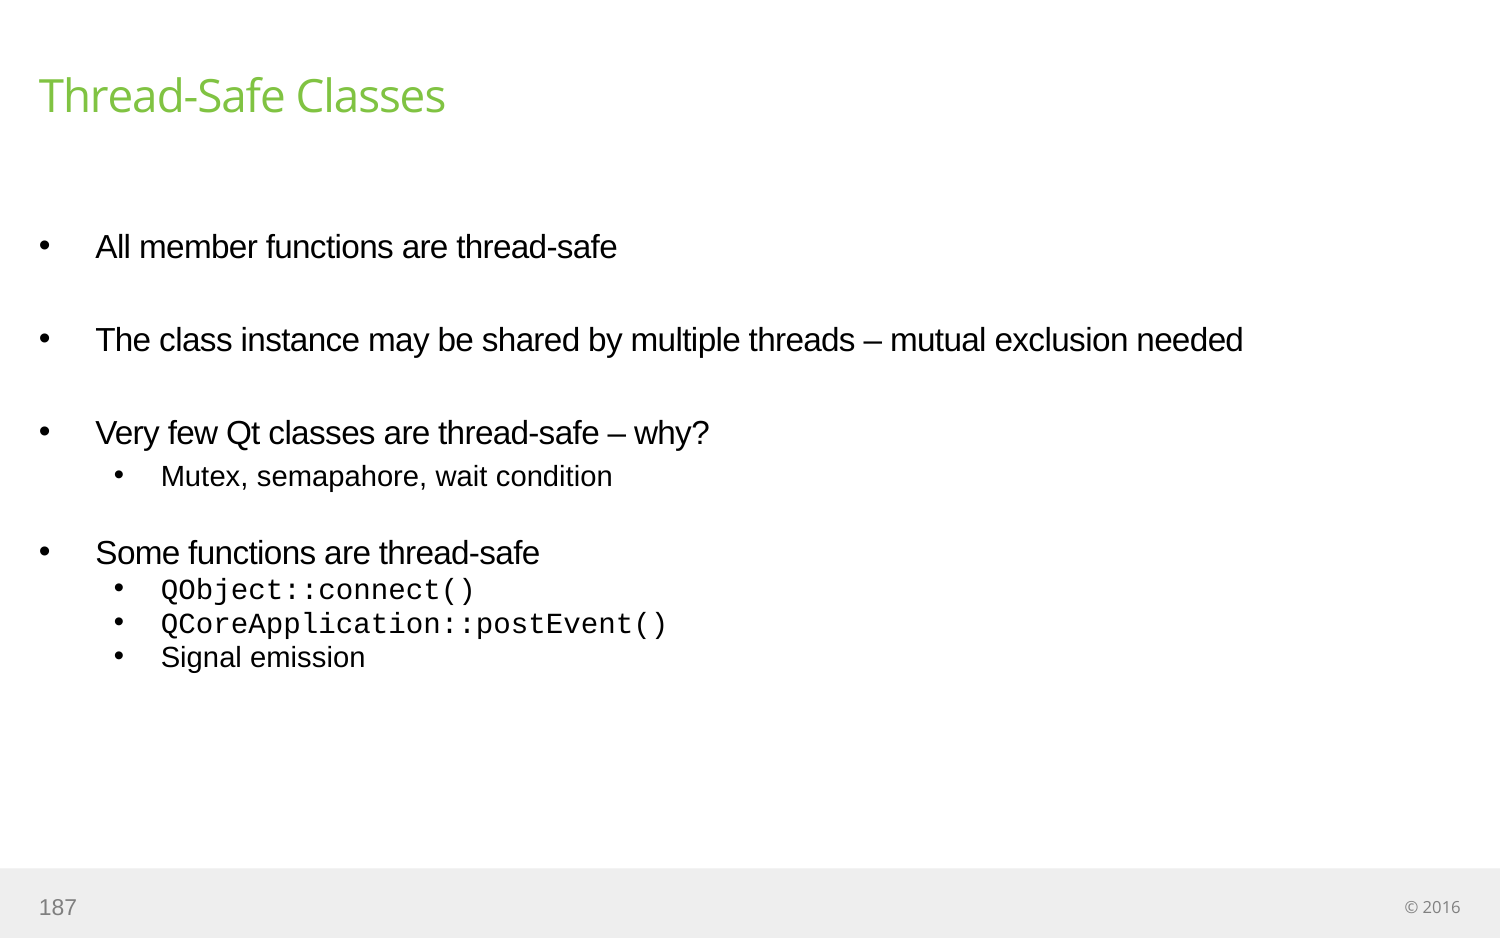

# Thread-Safe Classes
All member functions are thread-safe

The class instance may be shared by multiple threads – mutual exclusion needed

Very few Qt classes are thread-safe – why?
Mutex, semapahore, wait condition

Some functions are thread-safe
QObject::connect()
QCoreApplication::postEvent()
Signal emission
187
© 2016